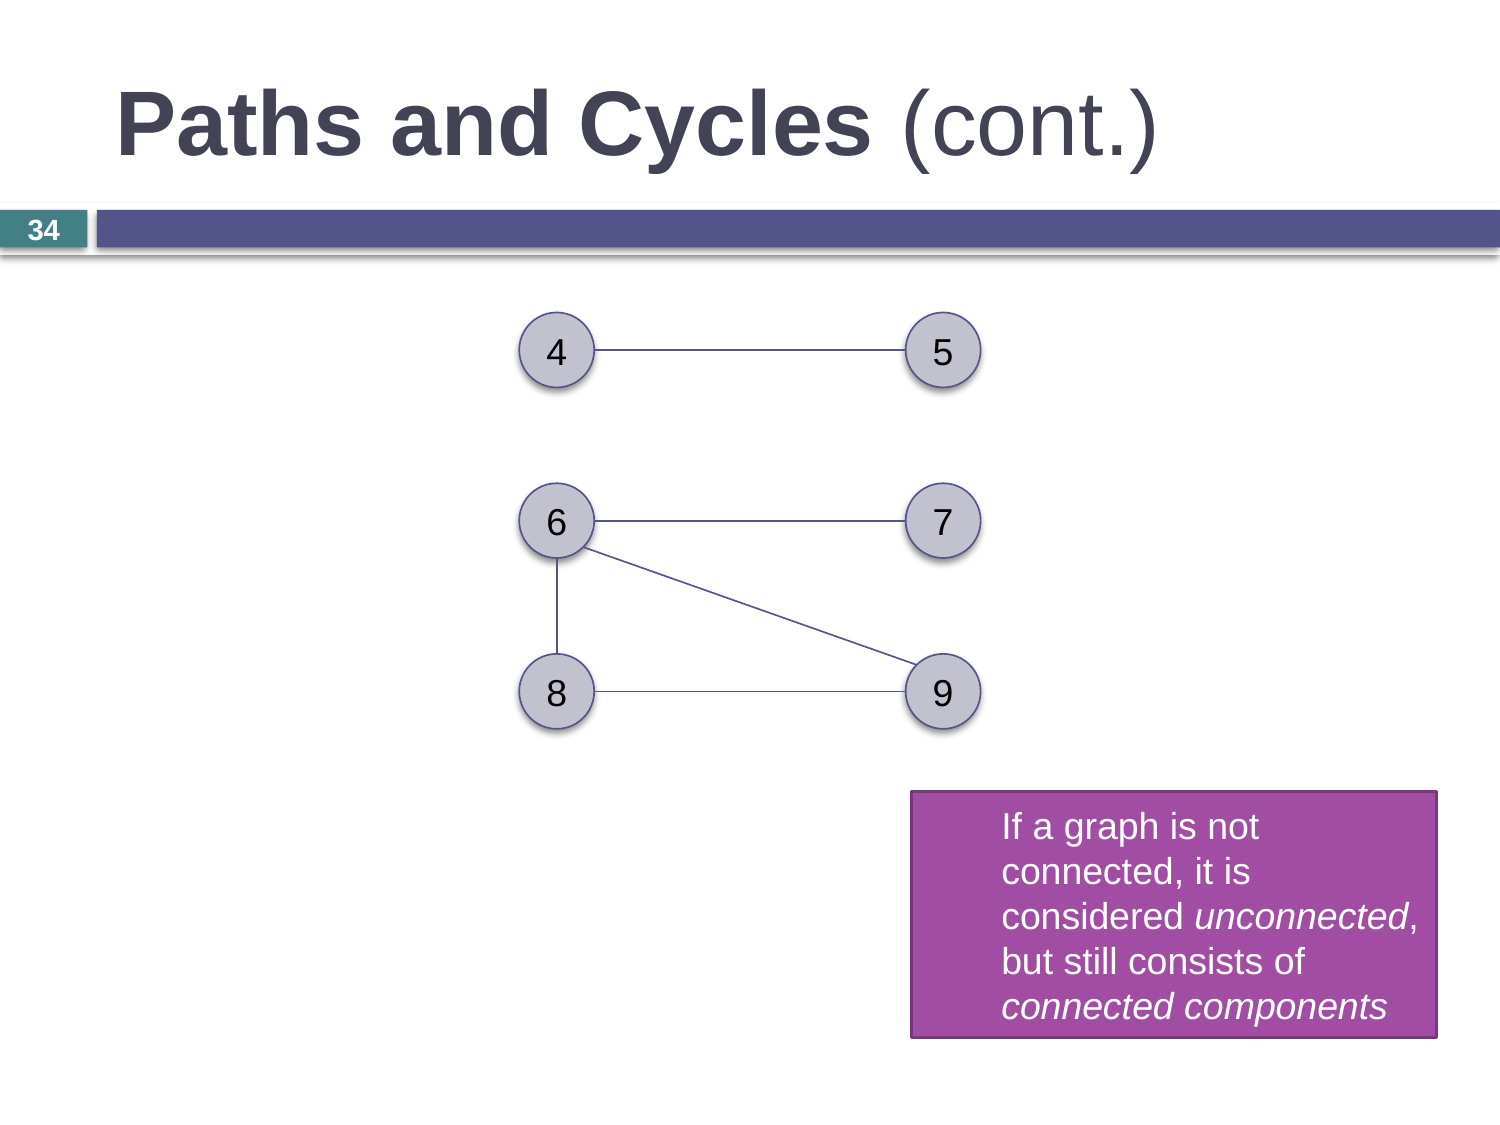

# Paths and Cycles (cont.)
34
4
5
6
7
8
9
If a graph is not connected, it is considered unconnected, but still consists of connected components